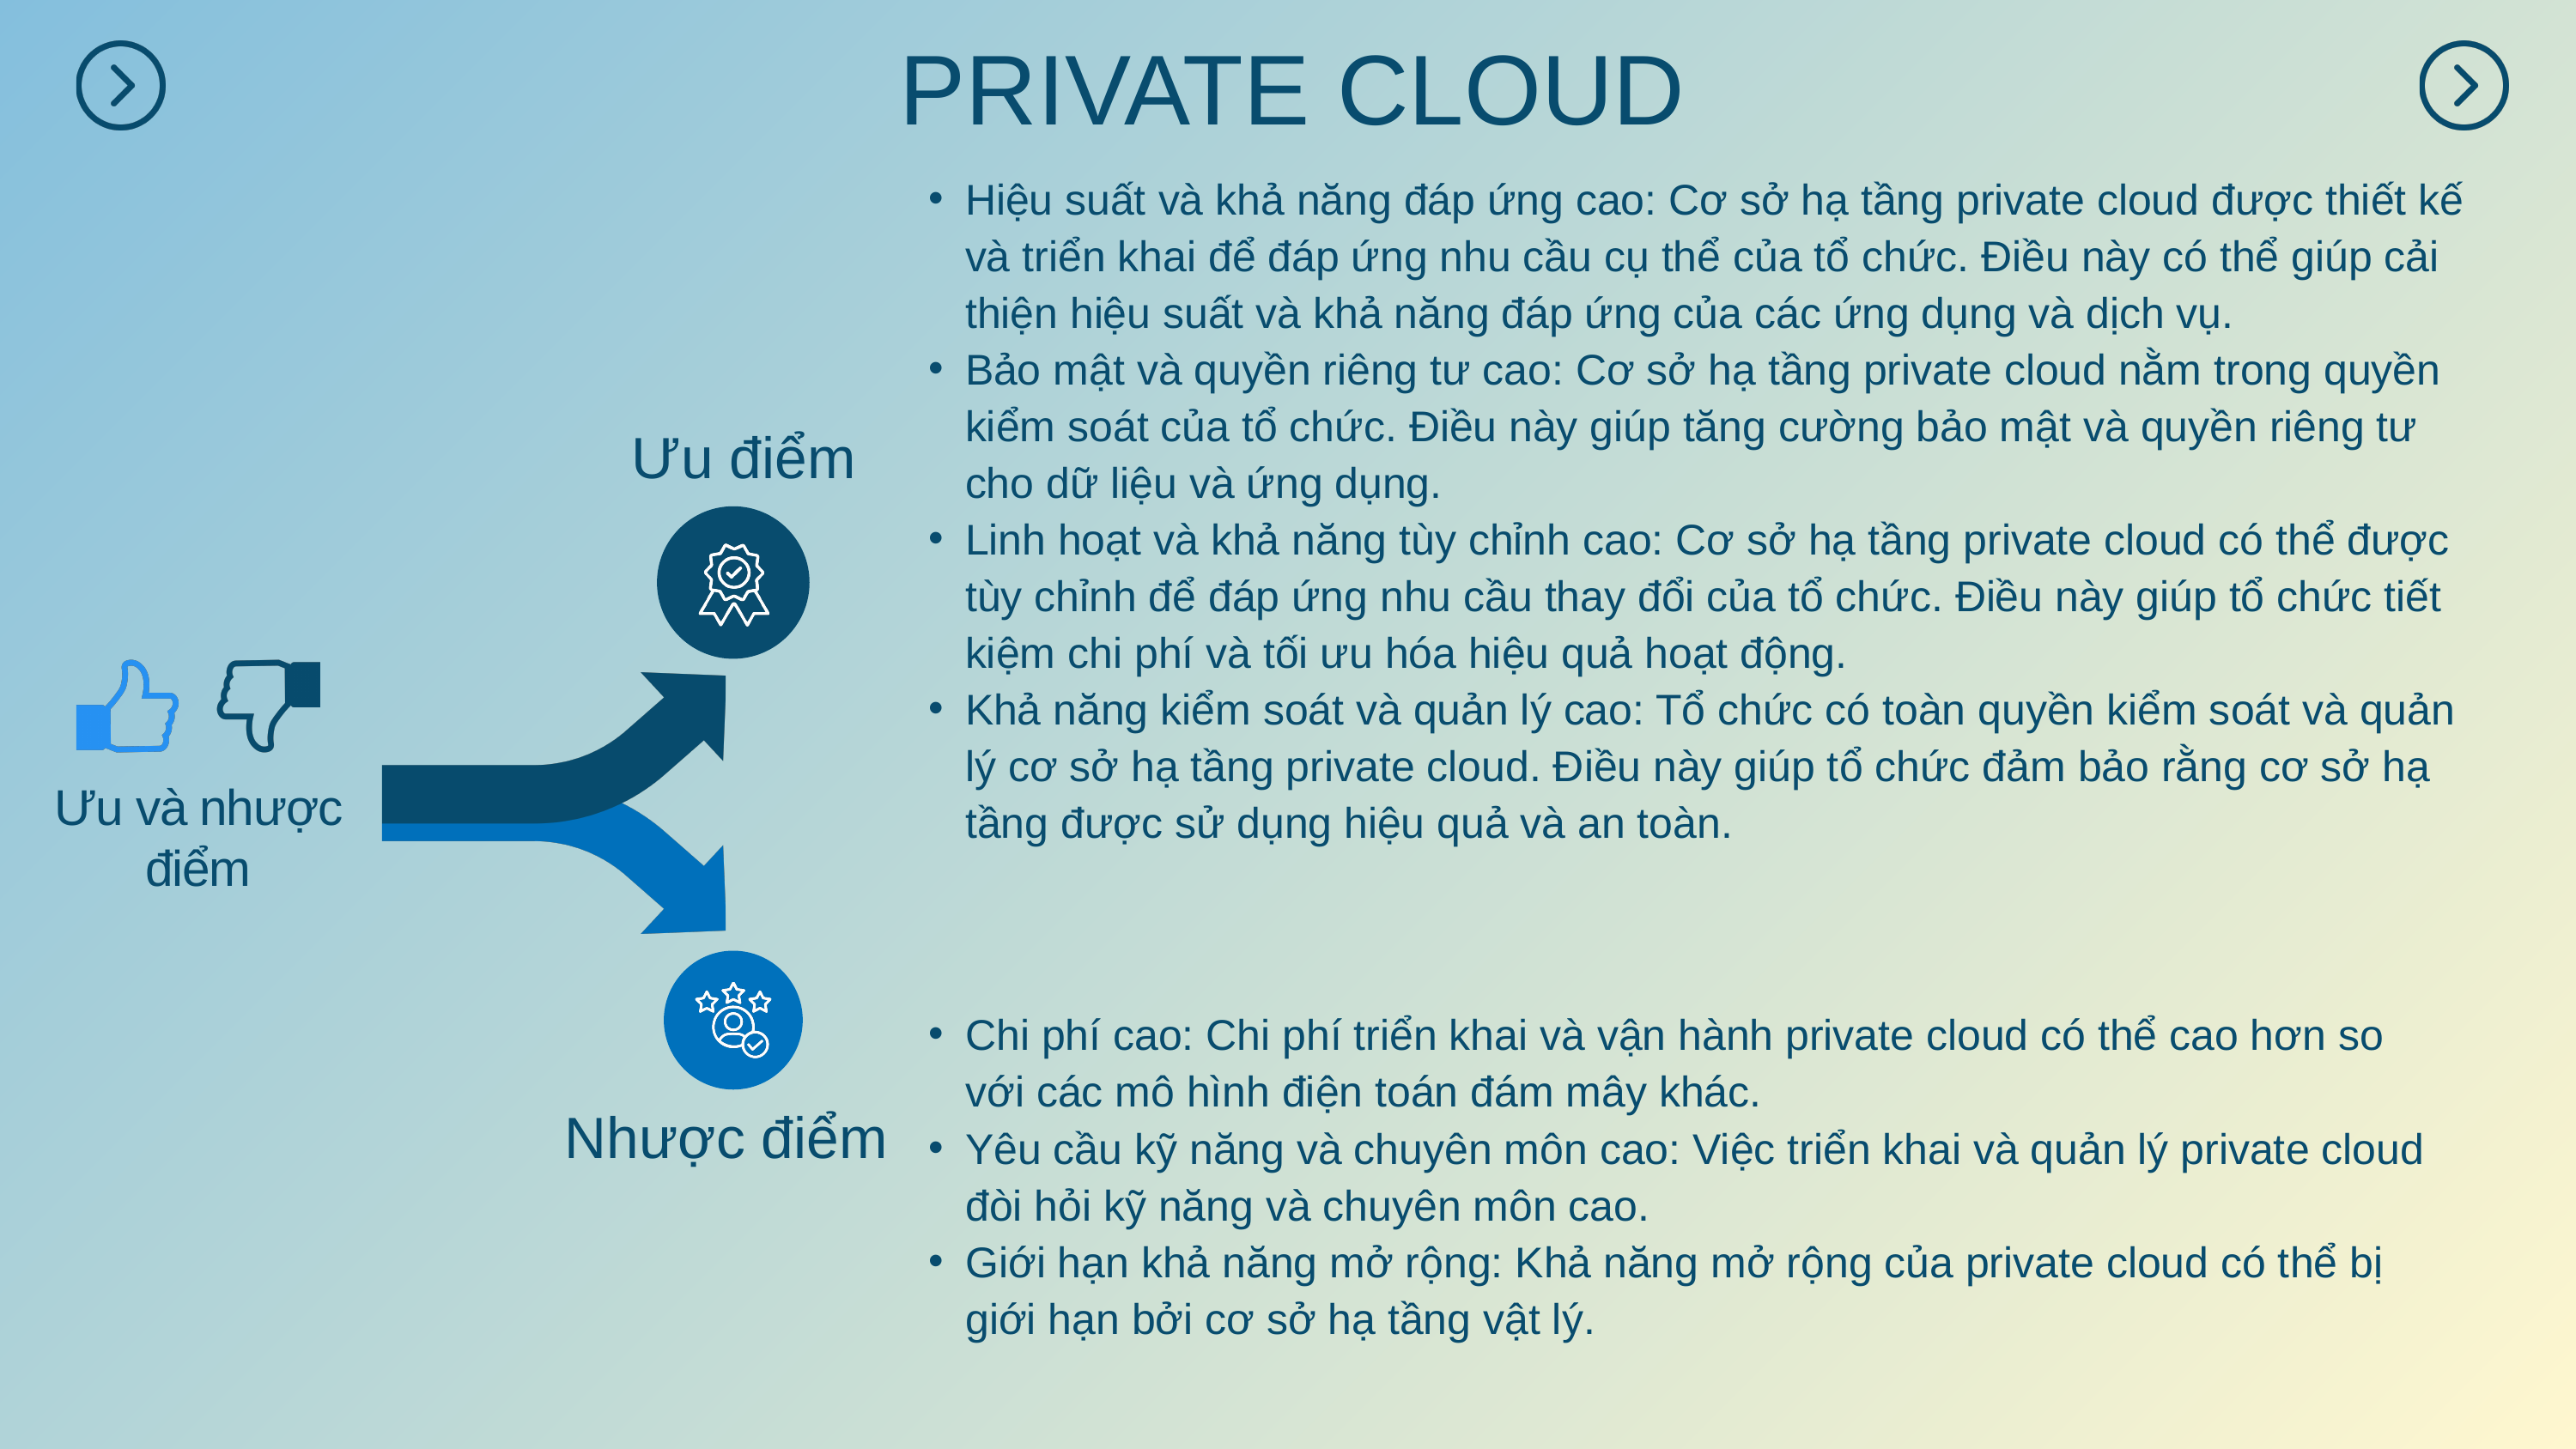

PRIVATE CLOUD

Hiệu suất và khả năng đáp ứng cao: Cơ sở hạ tầng private cloud được thiết kế và triển khai để đáp ứng nhu cầu cụ thể của tổ chức. Điều này có thể giúp cải thiện hiệu suất và khả năng đáp ứng của các ứng dụng và dịch vụ.
Bảo mật và quyền riêng tư cao: Cơ sở hạ tầng private cloud nằm trong quyền kiểm soát của tổ chức. Điều này giúp tăng cường bảo mật và quyền riêng tư cho dữ liệu và ứng dụng.
Linh hoạt và khả năng tùy chỉnh cao: Cơ sở hạ tầng private cloud có thể được tùy chỉnh để đáp ứng nhu cầu thay đổi của tổ chức. Điều này giúp tổ chức tiết kiệm chi phí và tối ưu hóa hiệu quả hoạt động.
Khả năng kiểm soát và quản lý cao: Tổ chức có toàn quyền kiểm soát và quản lý cơ sở hạ tầng private cloud. Điều này giúp tổ chức đảm bảo rằng cơ sở hạ tầng được sử dụng hiệu quả và an toàn.
Ưu điểm

Ưu và nhược điểm

Chi phí cao: Chi phí triển khai và vận hành private cloud có thể cao hơn so với các mô hình điện toán đám mây khác.
Yêu cầu kỹ năng và chuyên môn cao: Việc triển khai và quản lý private cloud đòi hỏi kỹ năng và chuyên môn cao.
Giới hạn khả năng mở rộng: Khả năng mở rộng của private cloud có thể bị giới hạn bởi cơ sở hạ tầng vật lý.
Nhược điểm